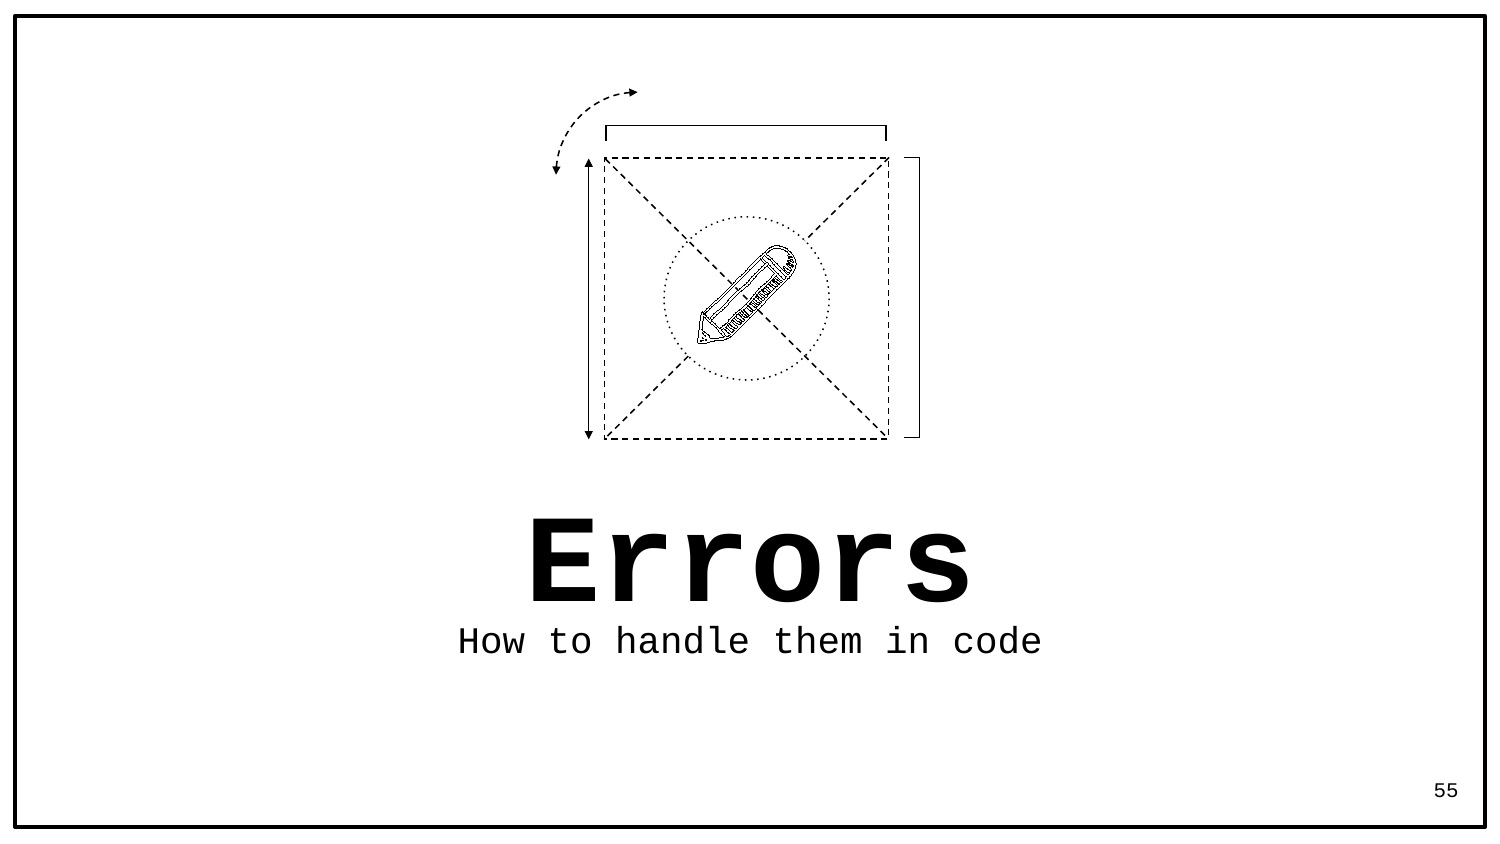

Errors
How to handle them in code
55